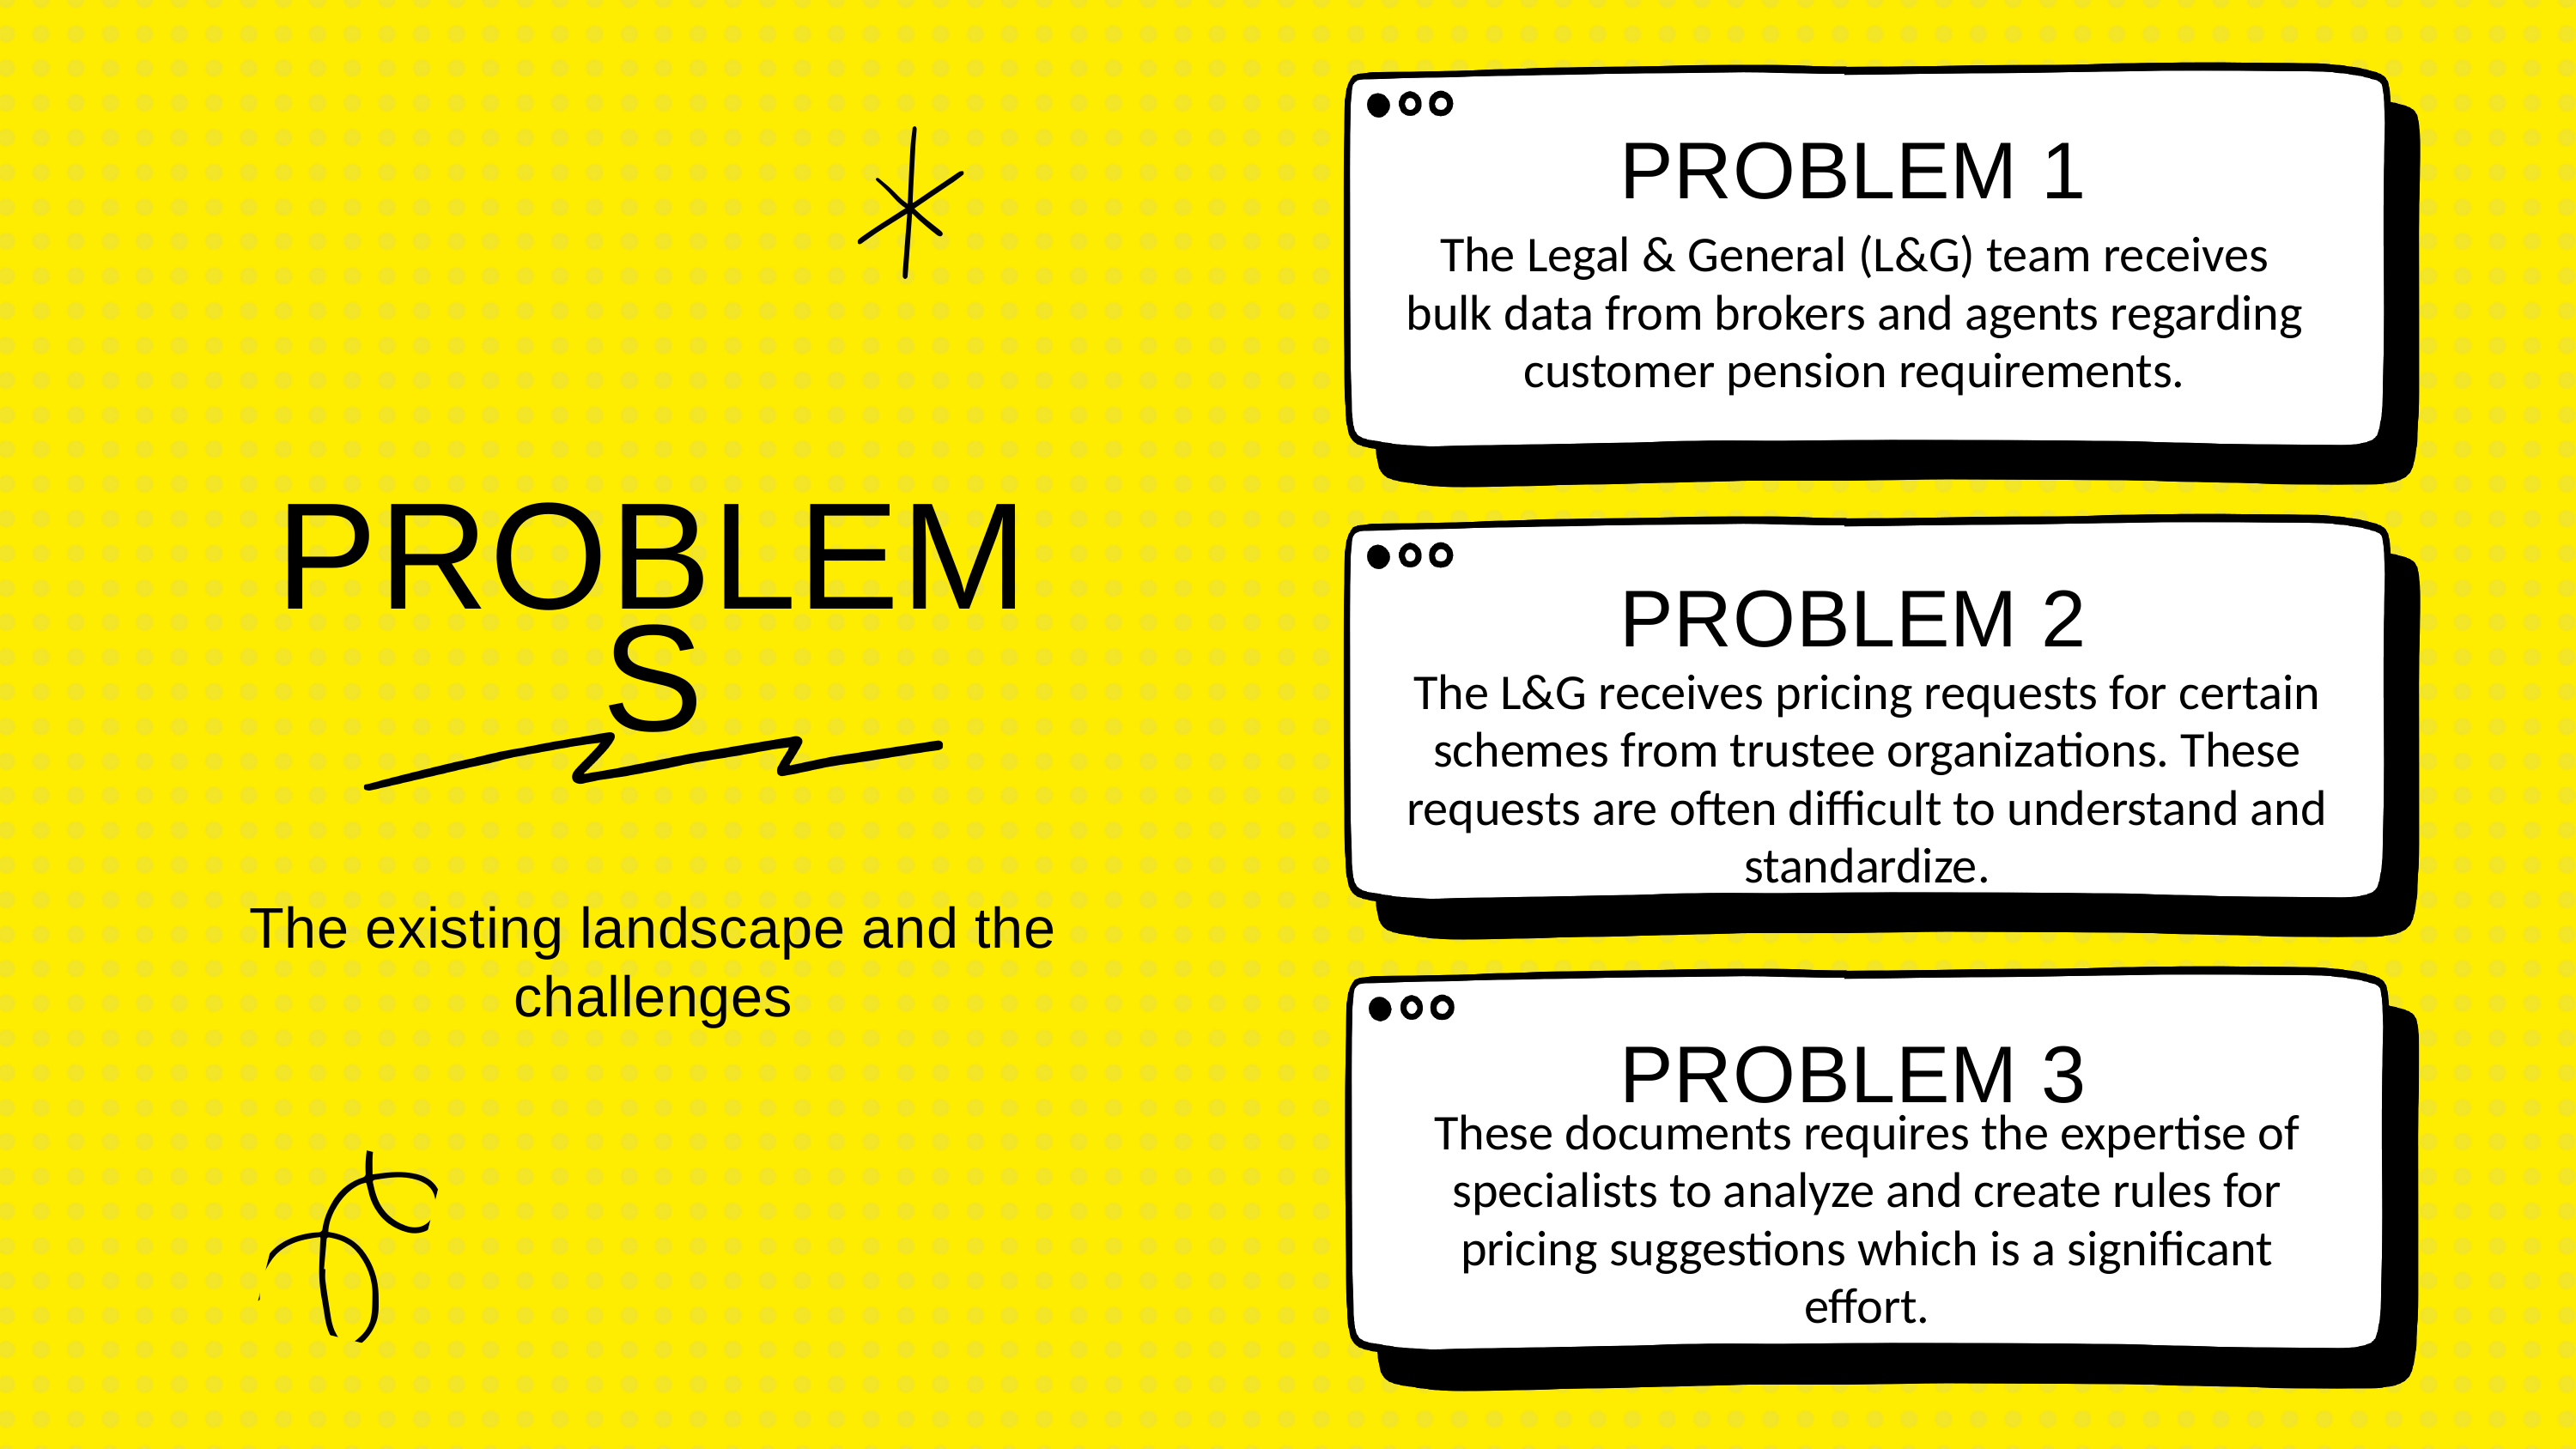

PROBLEM 1
The Legal & General (L&G) team receives bulk data from brokers and agents regarding customer pension requirements.

PROBLEMS

PROBLEM 2
The L&G receives pricing requests for certain schemes from trustee organizations. These requests are often difficult to understand and standardize.

The existing landscape and the challenges

PROBLEM 3
These documents requires the expertise of specialists to analyze and create rules for pricing suggestions which is a significant effort.